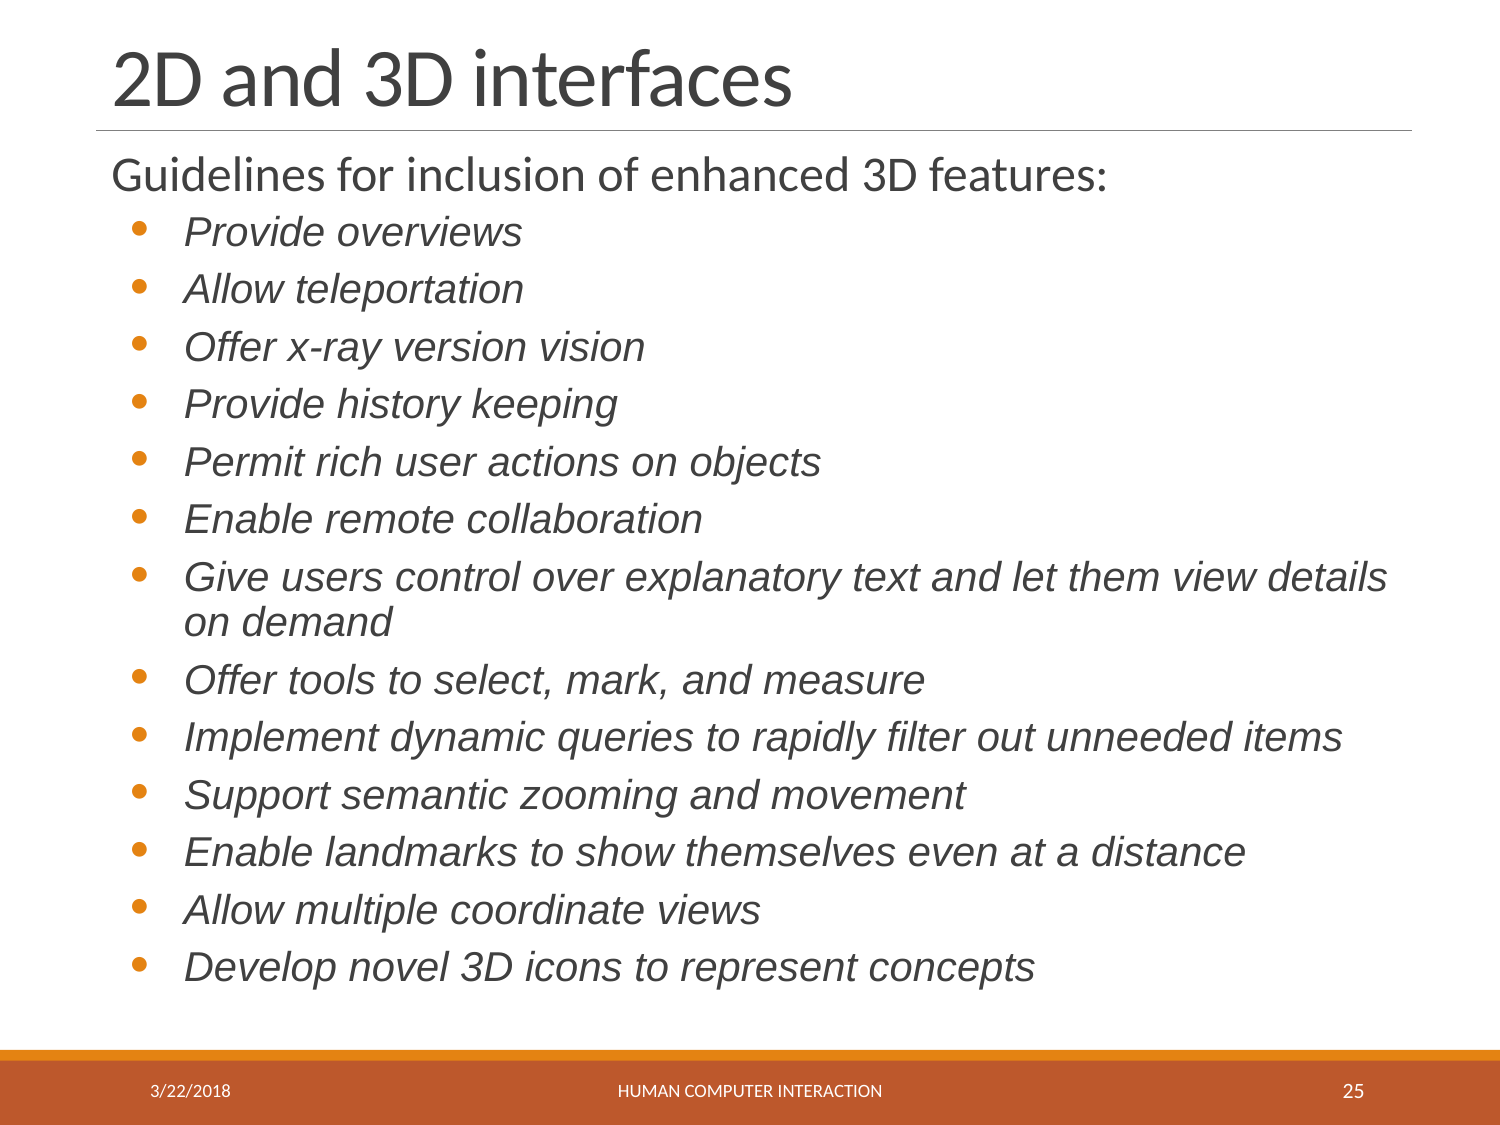

# 2D and 3D interfaces
Guidelines for inclusion of enhanced 3D features:
Provide overviews
Allow teleportation
Offer x-ray version vision
Provide history keeping
Permit rich user actions on objects
Enable remote collaboration
Give users control over explanatory text and let them view details on demand
Offer tools to select, mark, and measure
Implement dynamic queries to rapidly filter out unneeded items
Support semantic zooming and movement
Enable landmarks to show themselves even at a distance
Allow multiple coordinate views
Develop novel 3D icons to represent concepts

3/22/2018
Human Computer Interaction
25